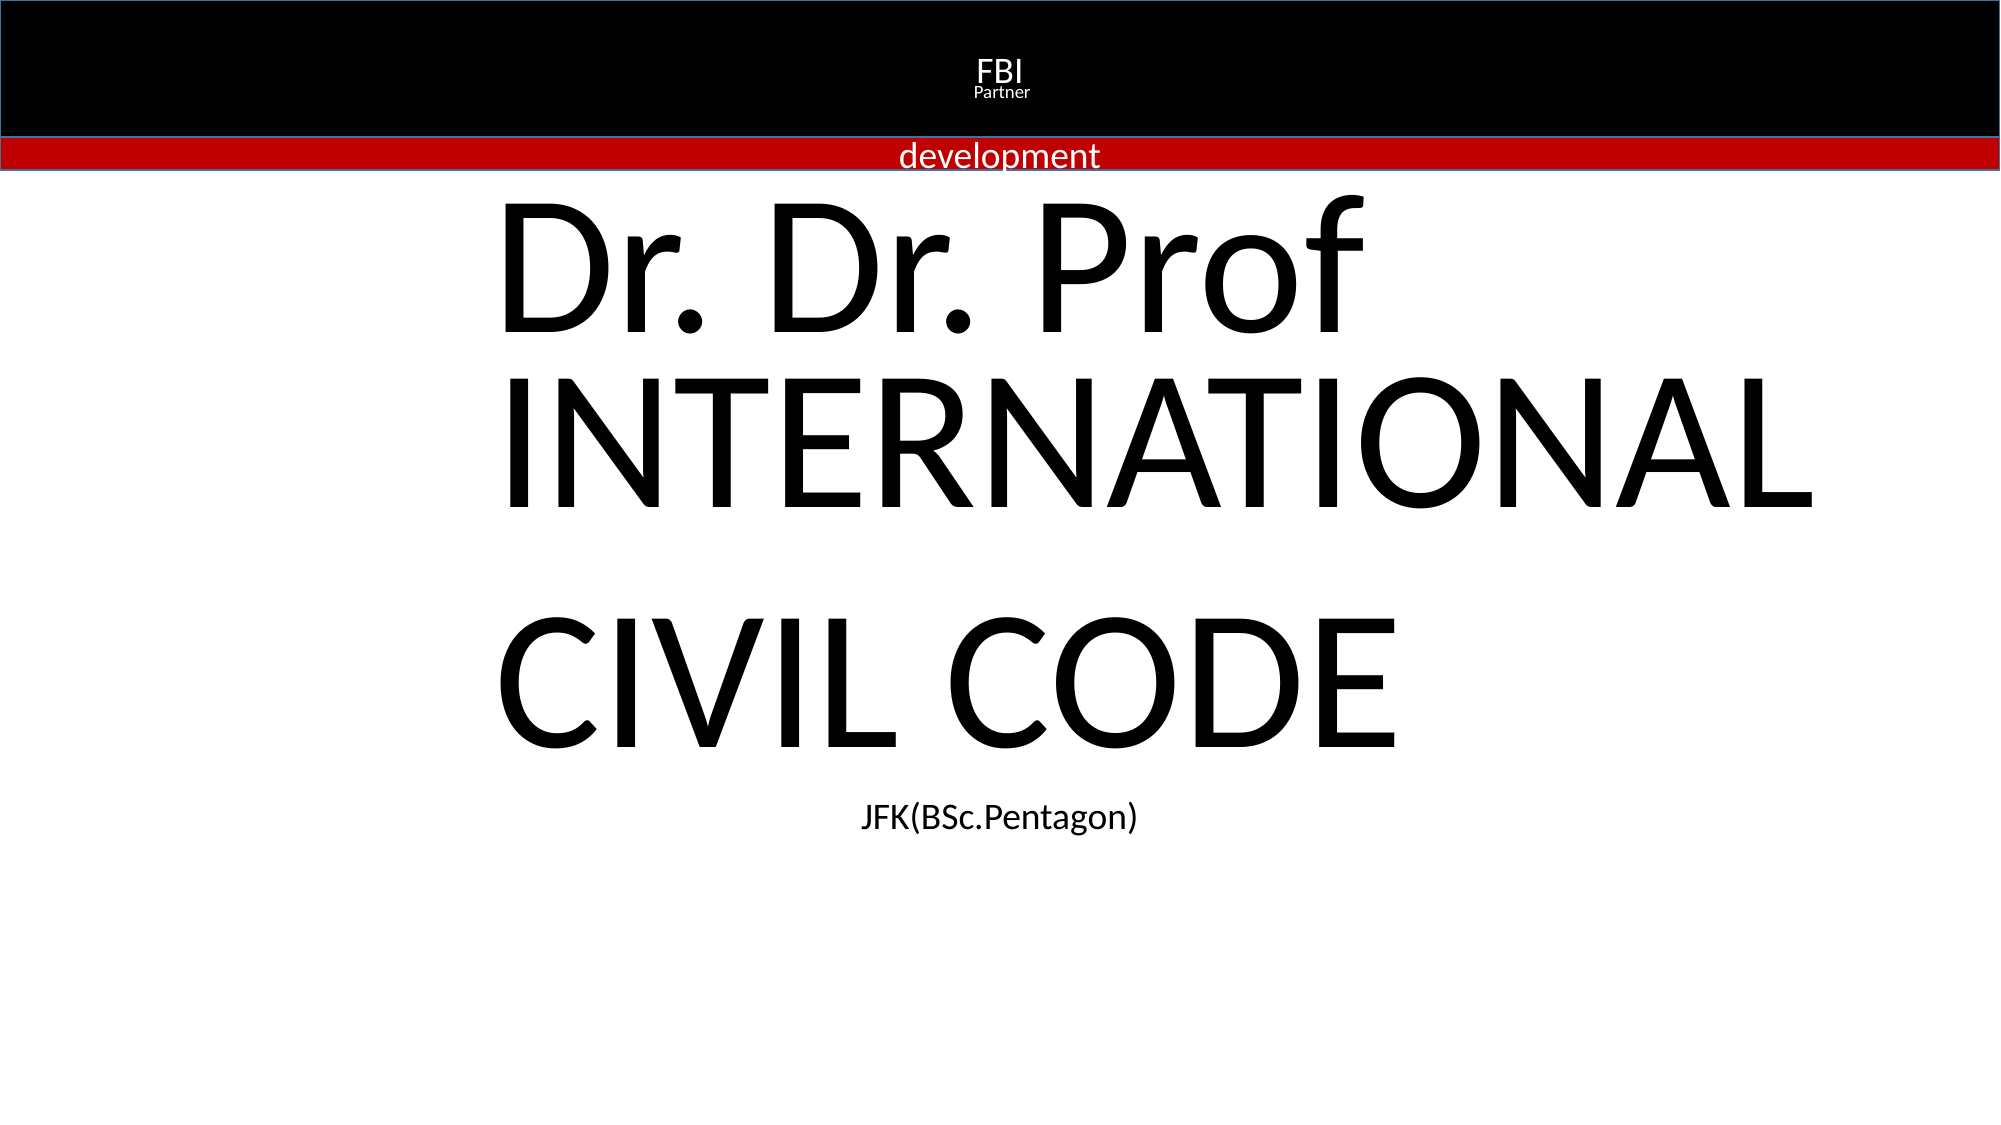

FBI
Partner
Dr. Dr. Prof
development
INTERNATIONAL
CIVIL CODE
JFK(BSc.Pentagon)